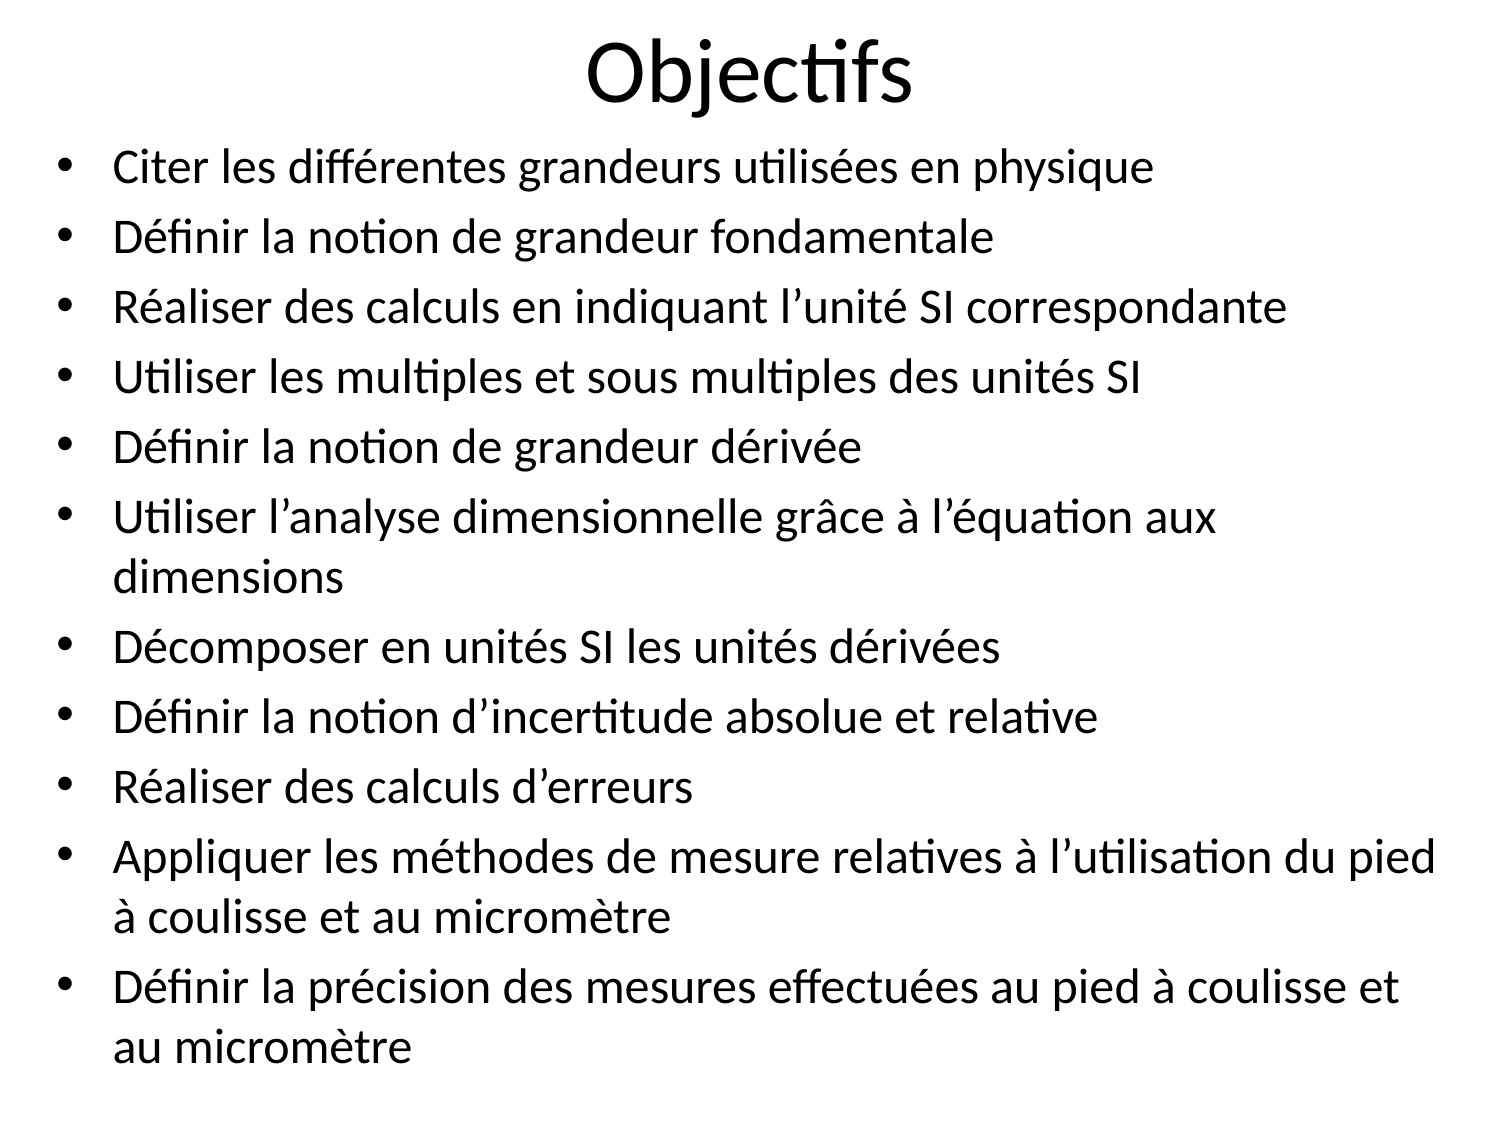

# Objectifs
Citer les différentes grandeurs utilisées en physique
Définir la notion de grandeur fondamentale
Réaliser des calculs en indiquant l’unité SI correspondante
Utiliser les multiples et sous multiples des unités SI
Définir la notion de grandeur dérivée
Utiliser l’analyse dimensionnelle grâce à l’équation aux dimensions
Décomposer en unités SI les unités dérivées
Définir la notion d’incertitude absolue et relative
Réaliser des calculs d’erreurs
Appliquer les méthodes de mesure relatives à l’utilisation du pied à coulisse et au micromètre
Définir la précision des mesures effectuées au pied à coulisse et au micromètre